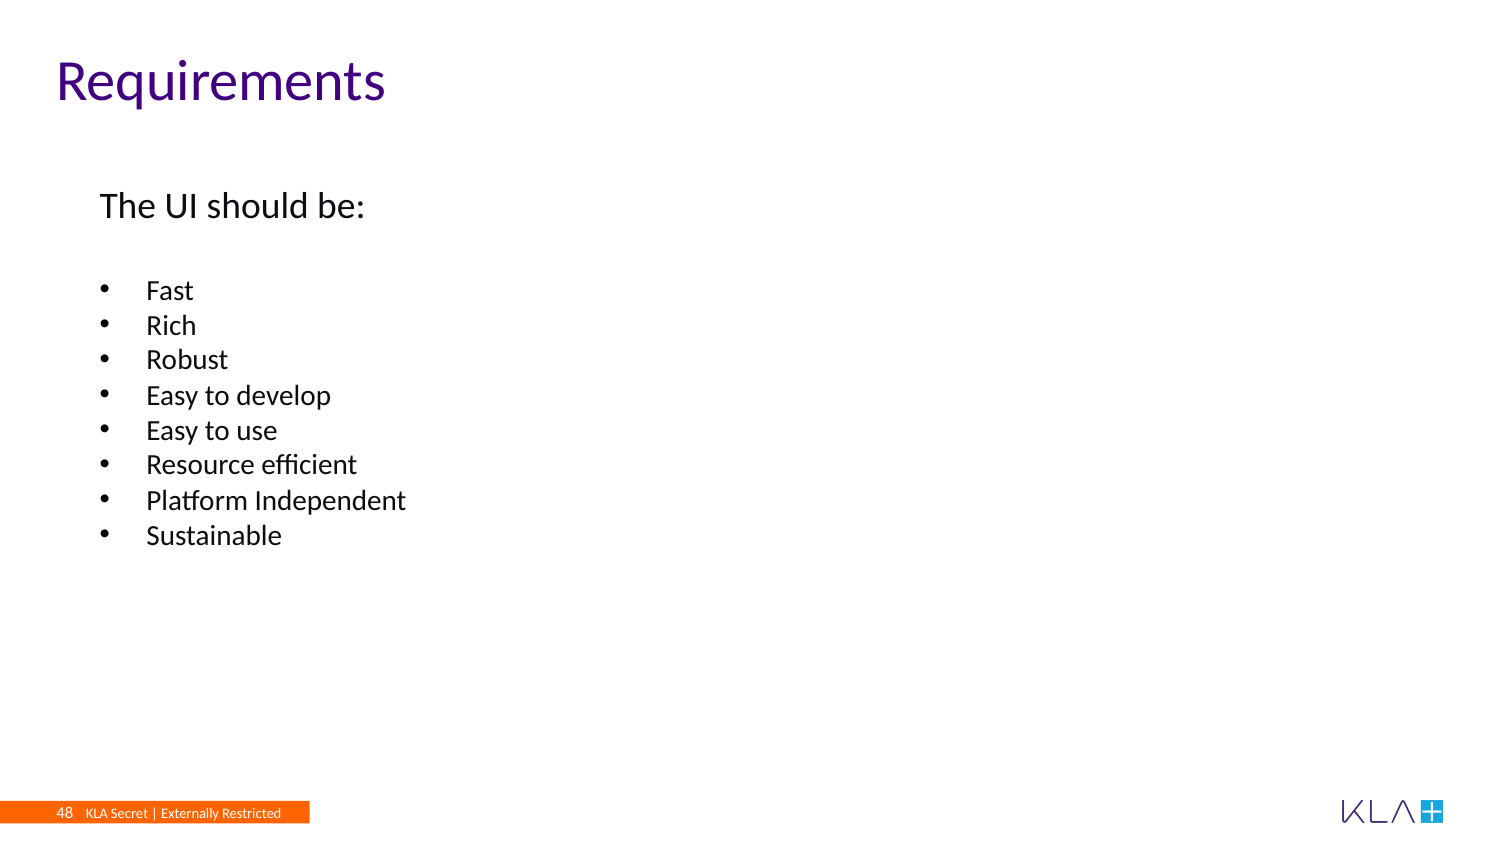

# Requirements
The UI should be:

Fast
Rich
Robust
Easy to develop
Easy to use
Resource efficient
Platform Independent
Sustainable
Determining Architectural Workflow of IMC
Debugging